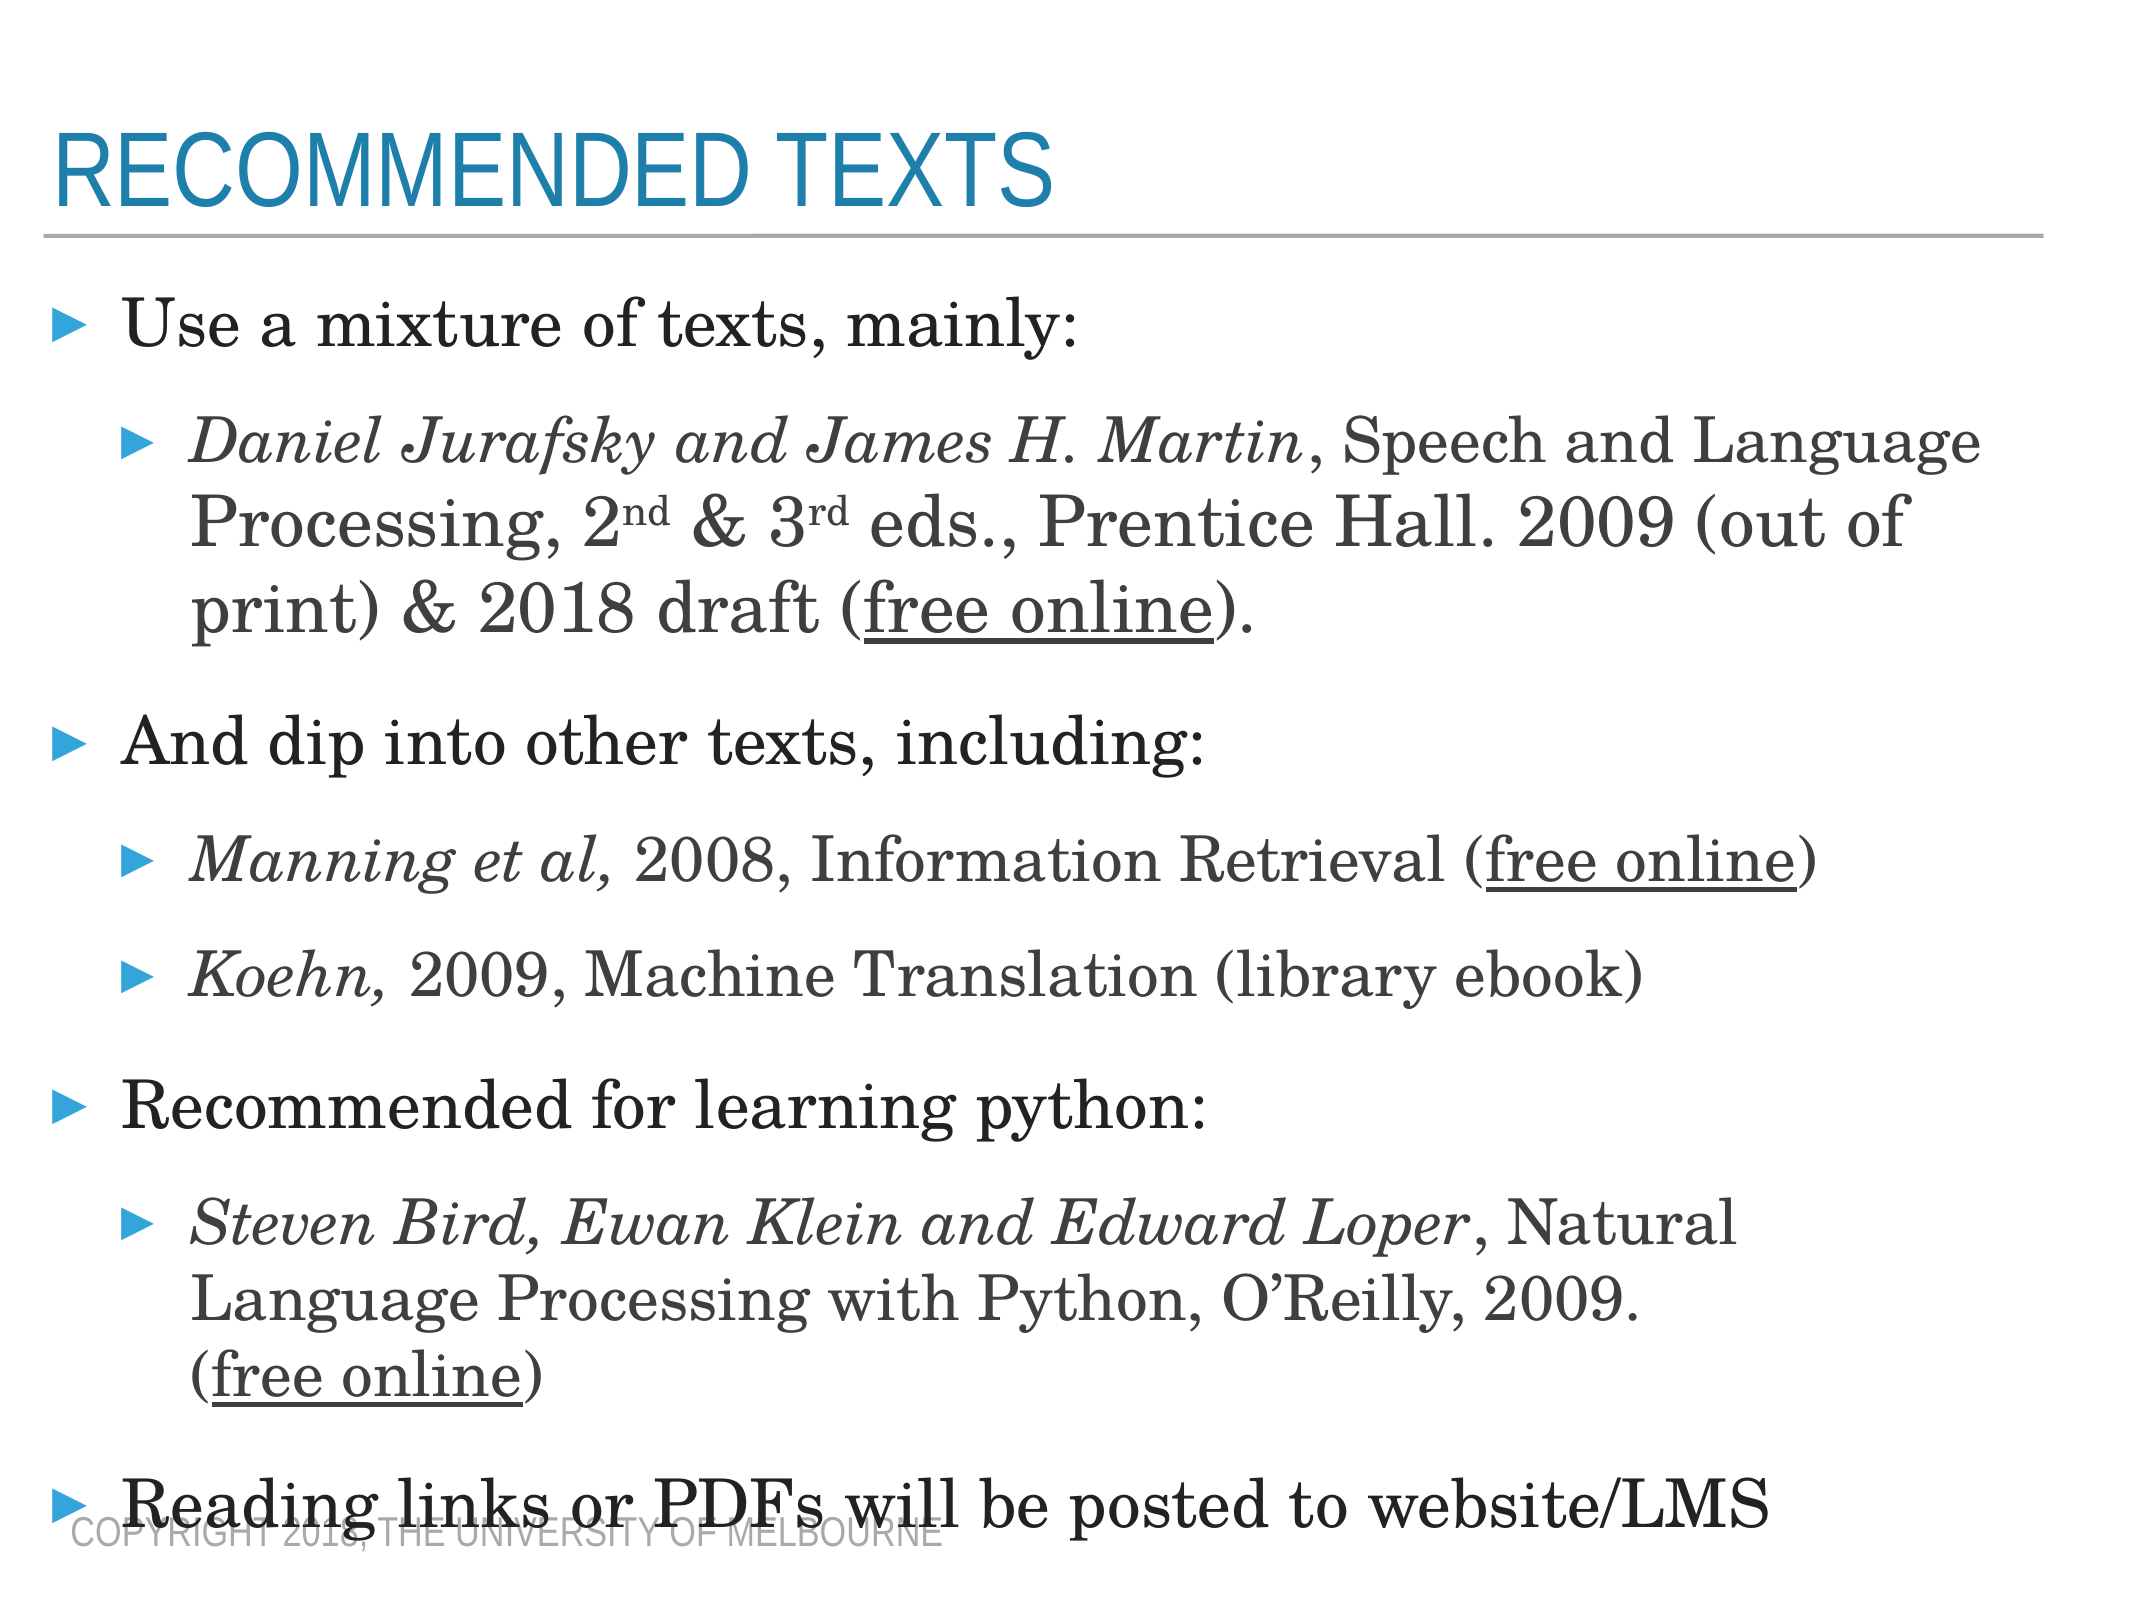

# Recommended Texts
Use a mixture of texts, mainly:
Daniel Jurafsky and James H. Martin, Speech and Language Processing, 2nd & 3rd eds., Prentice Hall. 2009 (out of print) & 2018 draft (free online).
And dip into other texts, including:
Manning et al, 2008, Information Retrieval (free online)
Koehn, 2009, Machine Translation (library ebook)
Recommended for learning python:
Steven Bird, Ewan Klein and Edward Loper, Natural Language Processing with Python, O’Reilly, 2009.
(free online)
Reading links or PDFs will be posted to website/LMS